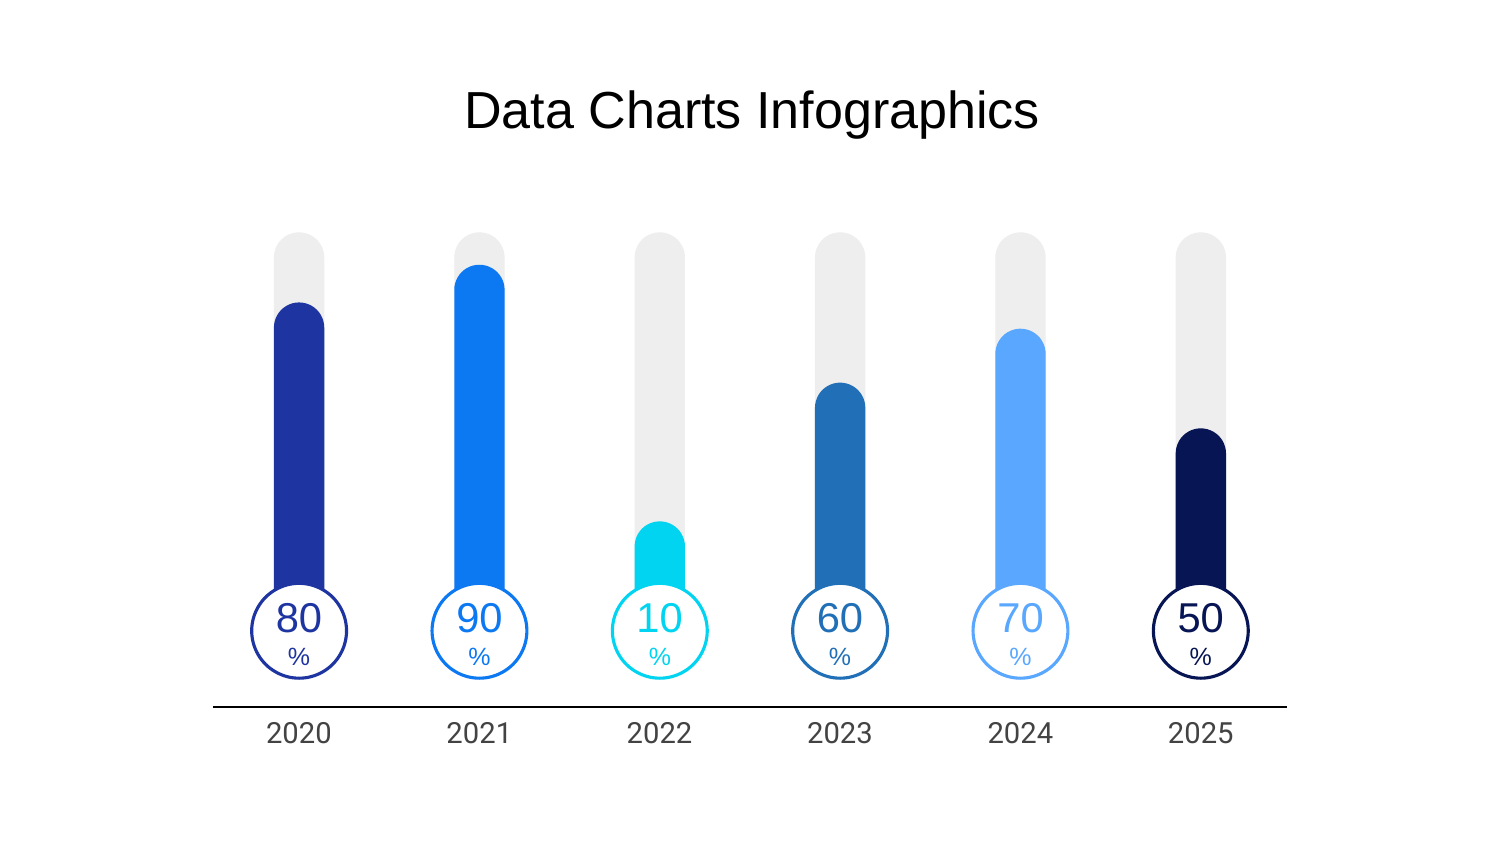

# Data Charts Infographics

80%
2020

90%
2021

10%
2022

60%
2023

70%
2024

50%
2025